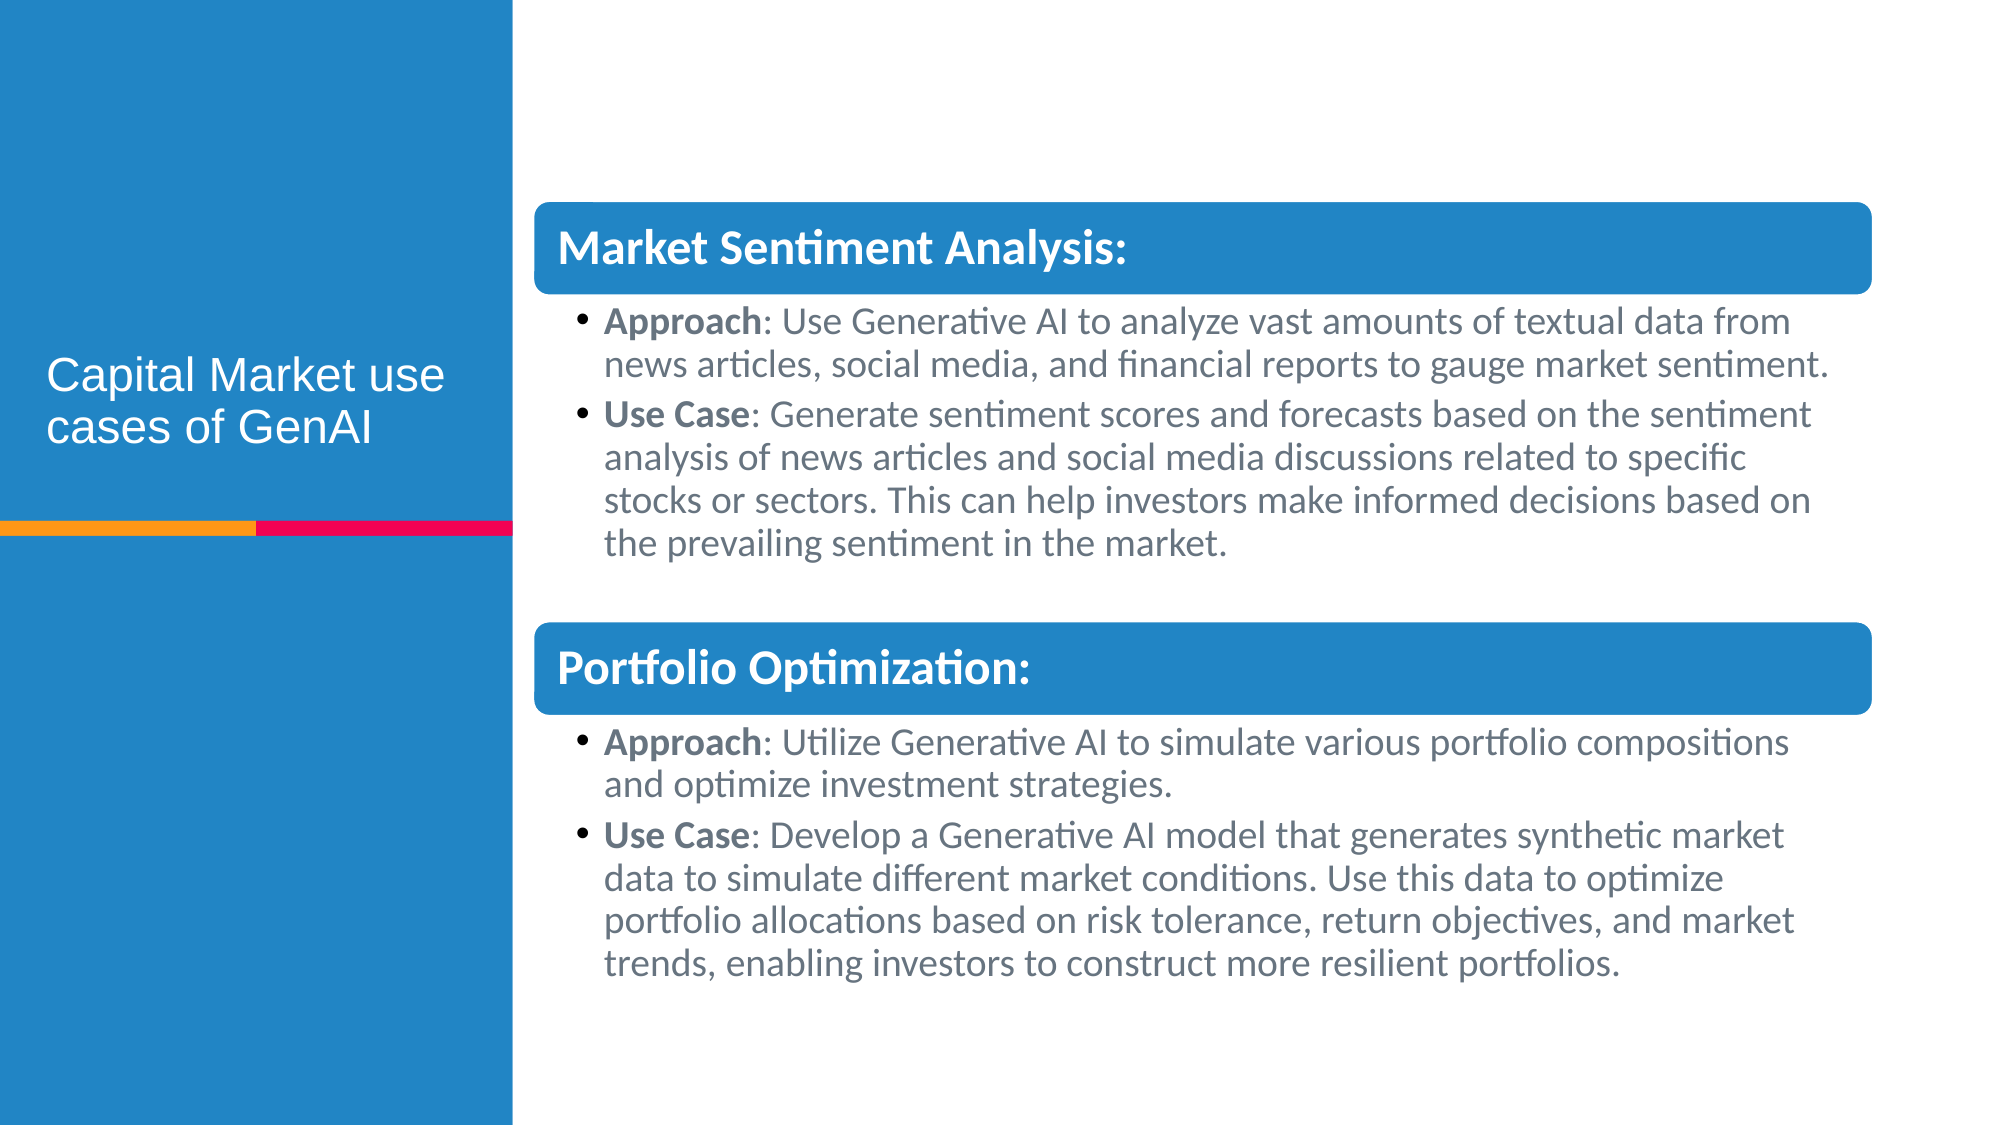

Market Sentiment Analysis:
Approach: Use Generative AI to analyze vast amounts of textual data from news articles, social media, and financial reports to gauge market sentiment.
Use Case: Generate sentiment scores and forecasts based on the sentiment analysis of news articles and social media discussions related to specific stocks or sectors. This can help investors make informed decisions based on the prevailing sentiment in the market.
Portfolio Optimization:
Approach: Utilize Generative AI to simulate various portfolio compositions and optimize investment strategies.
Use Case: Develop a Generative AI model that generates synthetic market data to simulate different market conditions. Use this data to optimize portfolio allocations based on risk tolerance, return objectives, and market trends, enabling investors to construct more resilient portfolios.
# Capital Market use cases of GenAI